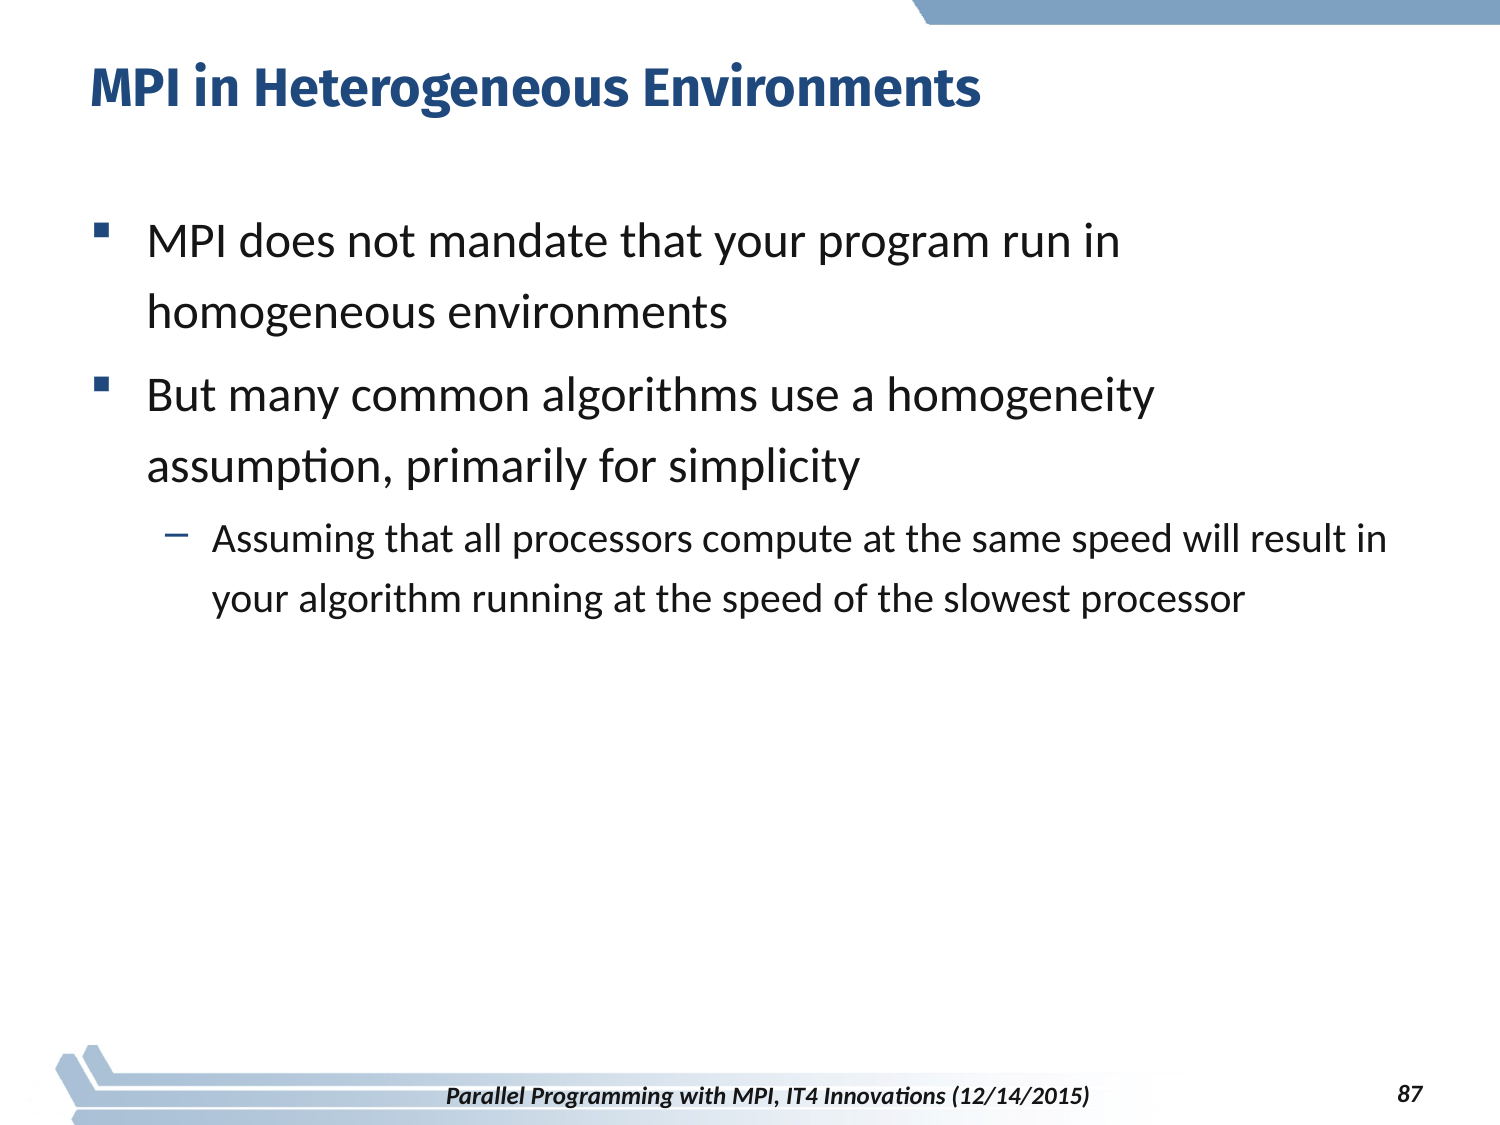

# MPI in Heterogeneous Environments
MPI does not mandate that your program run in homogeneous environments
But many common algorithms use a homogeneity assumption, primarily for simplicity
Assuming that all processors compute at the same speed will result in your algorithm running at the speed of the slowest processor
87
Parallel Programming with MPI, IT4 Innovations (12/14/2015)